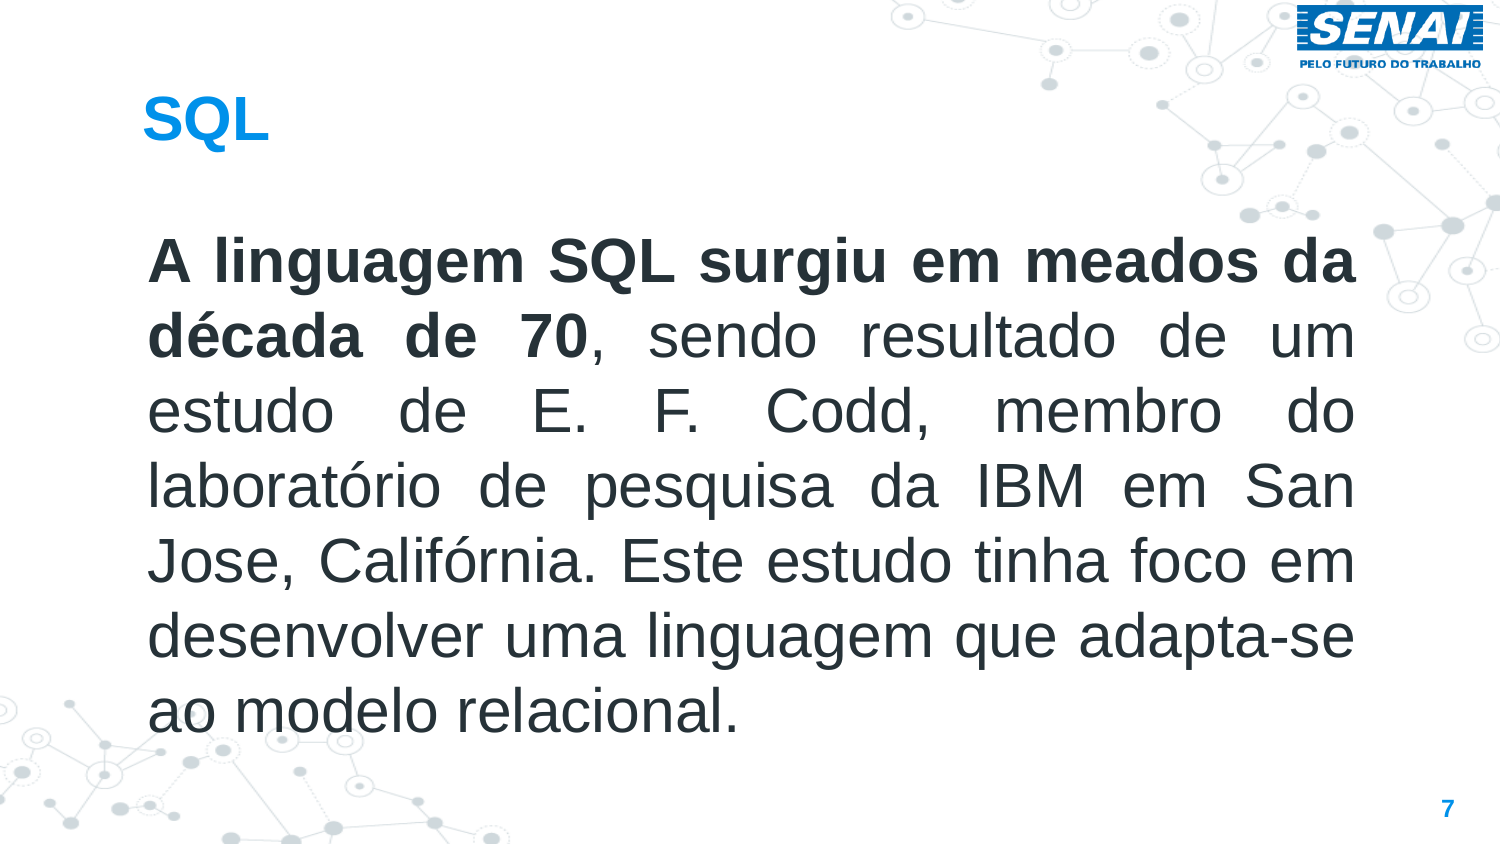

# SQL
A linguagem SQL surgiu em meados da década de 70, sendo resultado de um estudo de E. F. Codd, membro do laboratório de pesquisa da IBM em San Jose, Califórnia. Este estudo tinha foco em desenvolver uma linguagem que adapta-se ao modelo relacional.
7